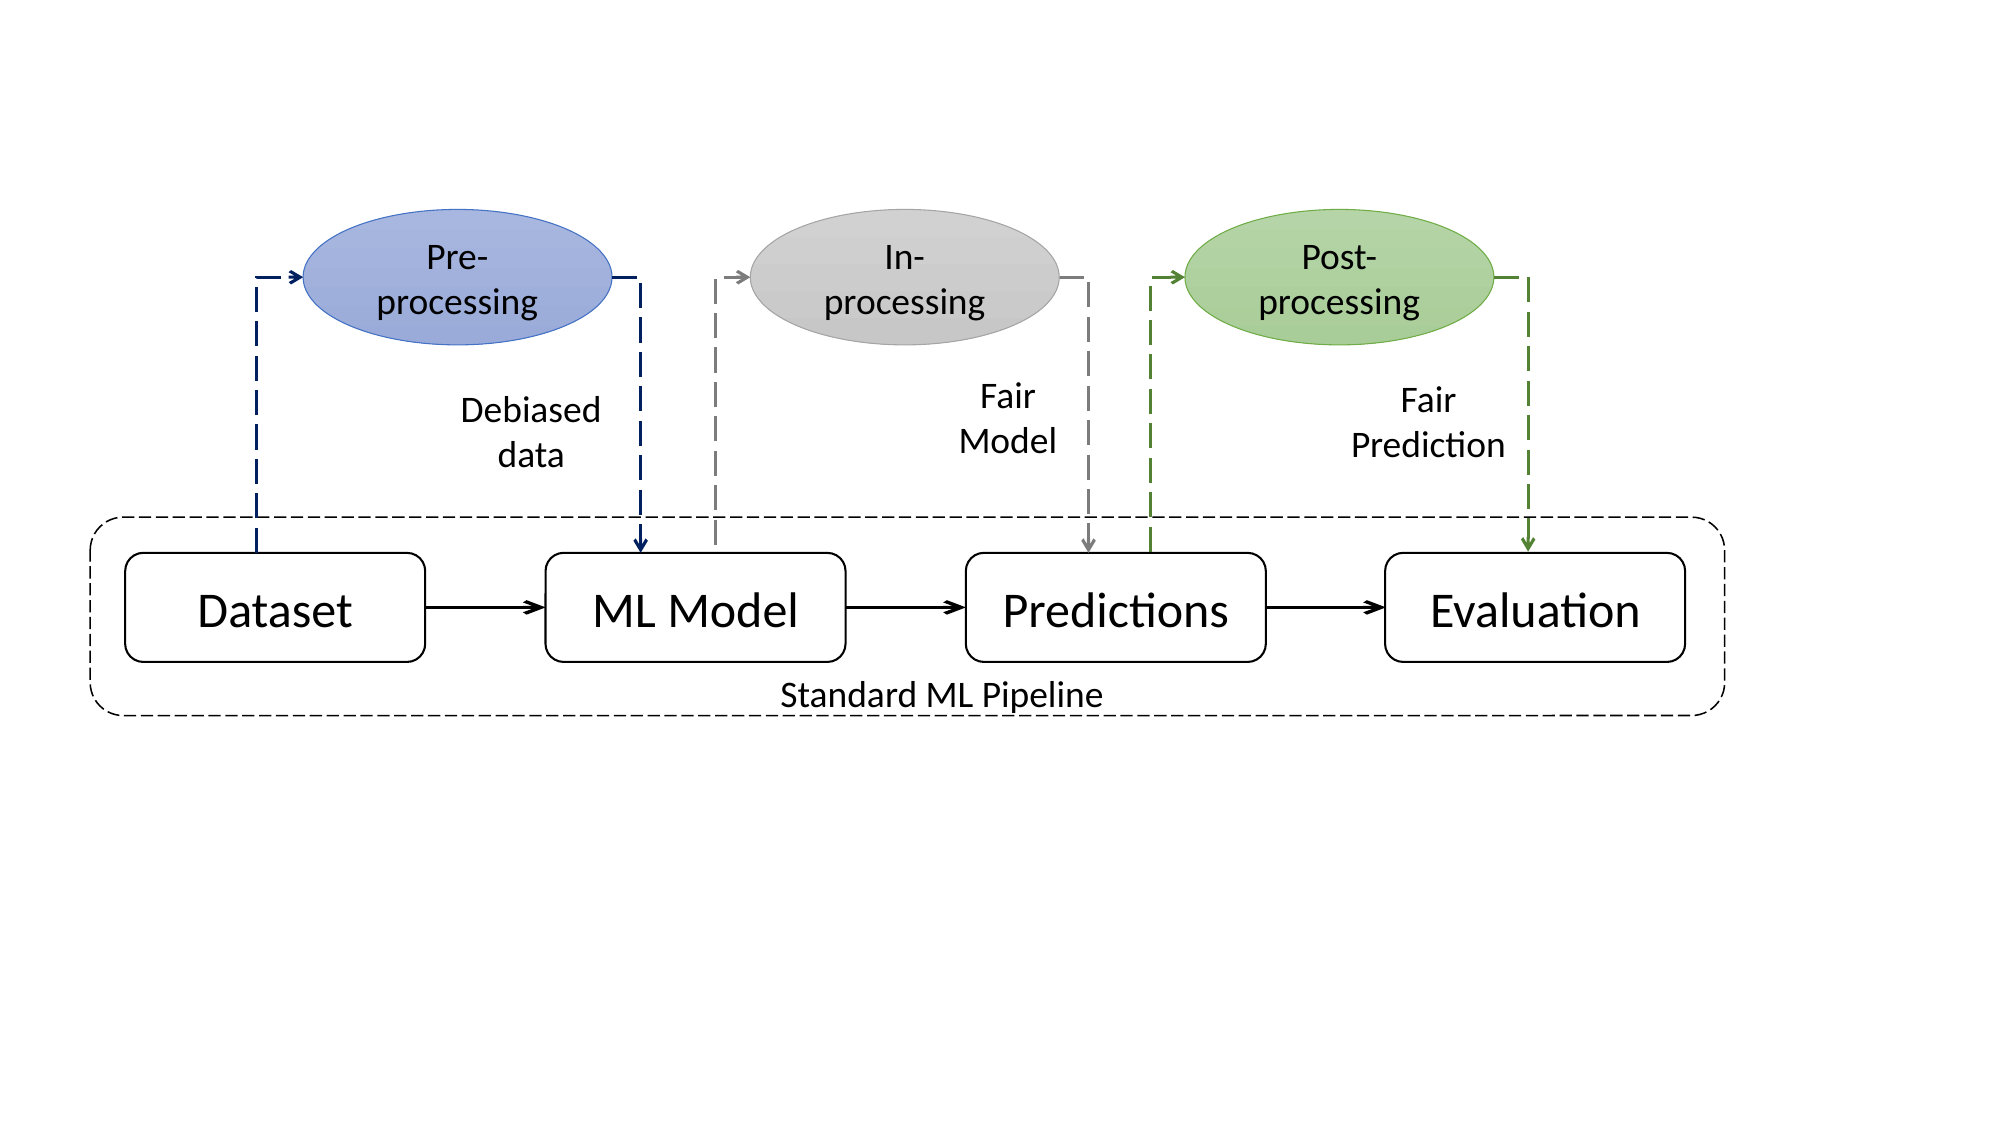

Post-processing
Pre-processing
In-processing
Fair
Model
Fair
Prediction
Debiased
data

Dataset
ML Model
Predictions
Evaluation
Standard ML Pipeline